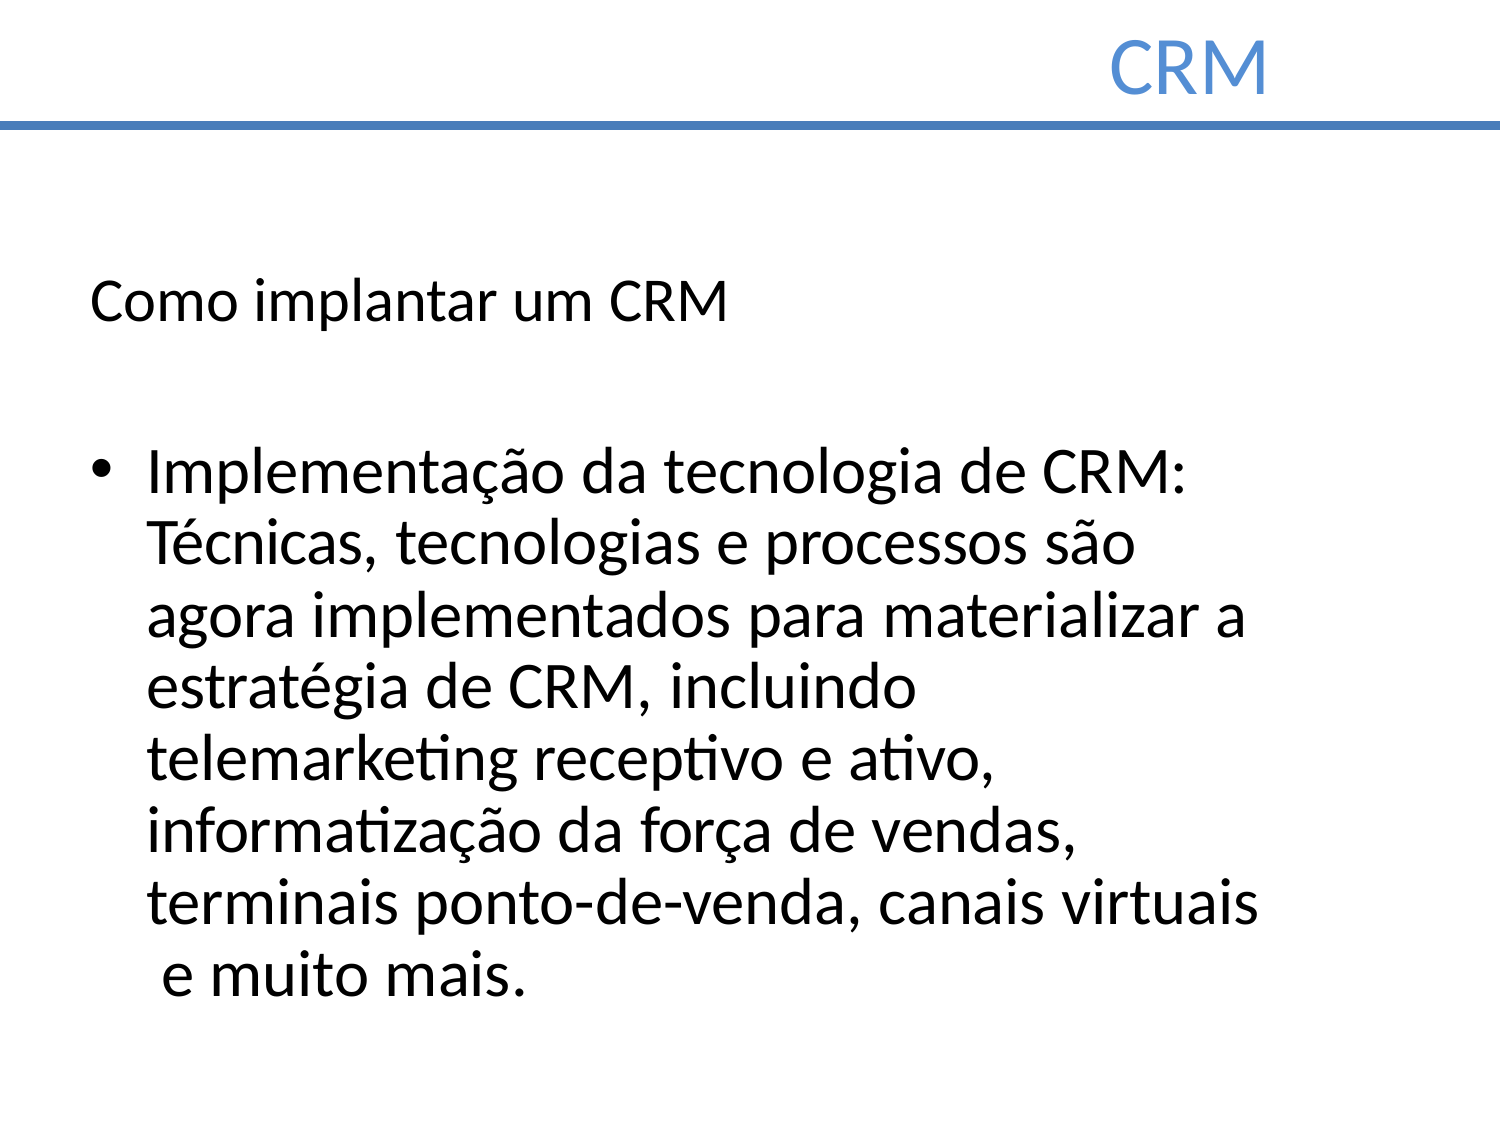

# CRM

Como implantar um CRM

Implementação da tecnologia de CRM:  Técnicas, tecnologias e processos são  agora implementados para materializar a  estratégia de CRM, incluindo  telemarketing receptivo e ativo,  informatização da força de vendas,  terminais ponto-de-venda, canais virtuais  e muito mais.